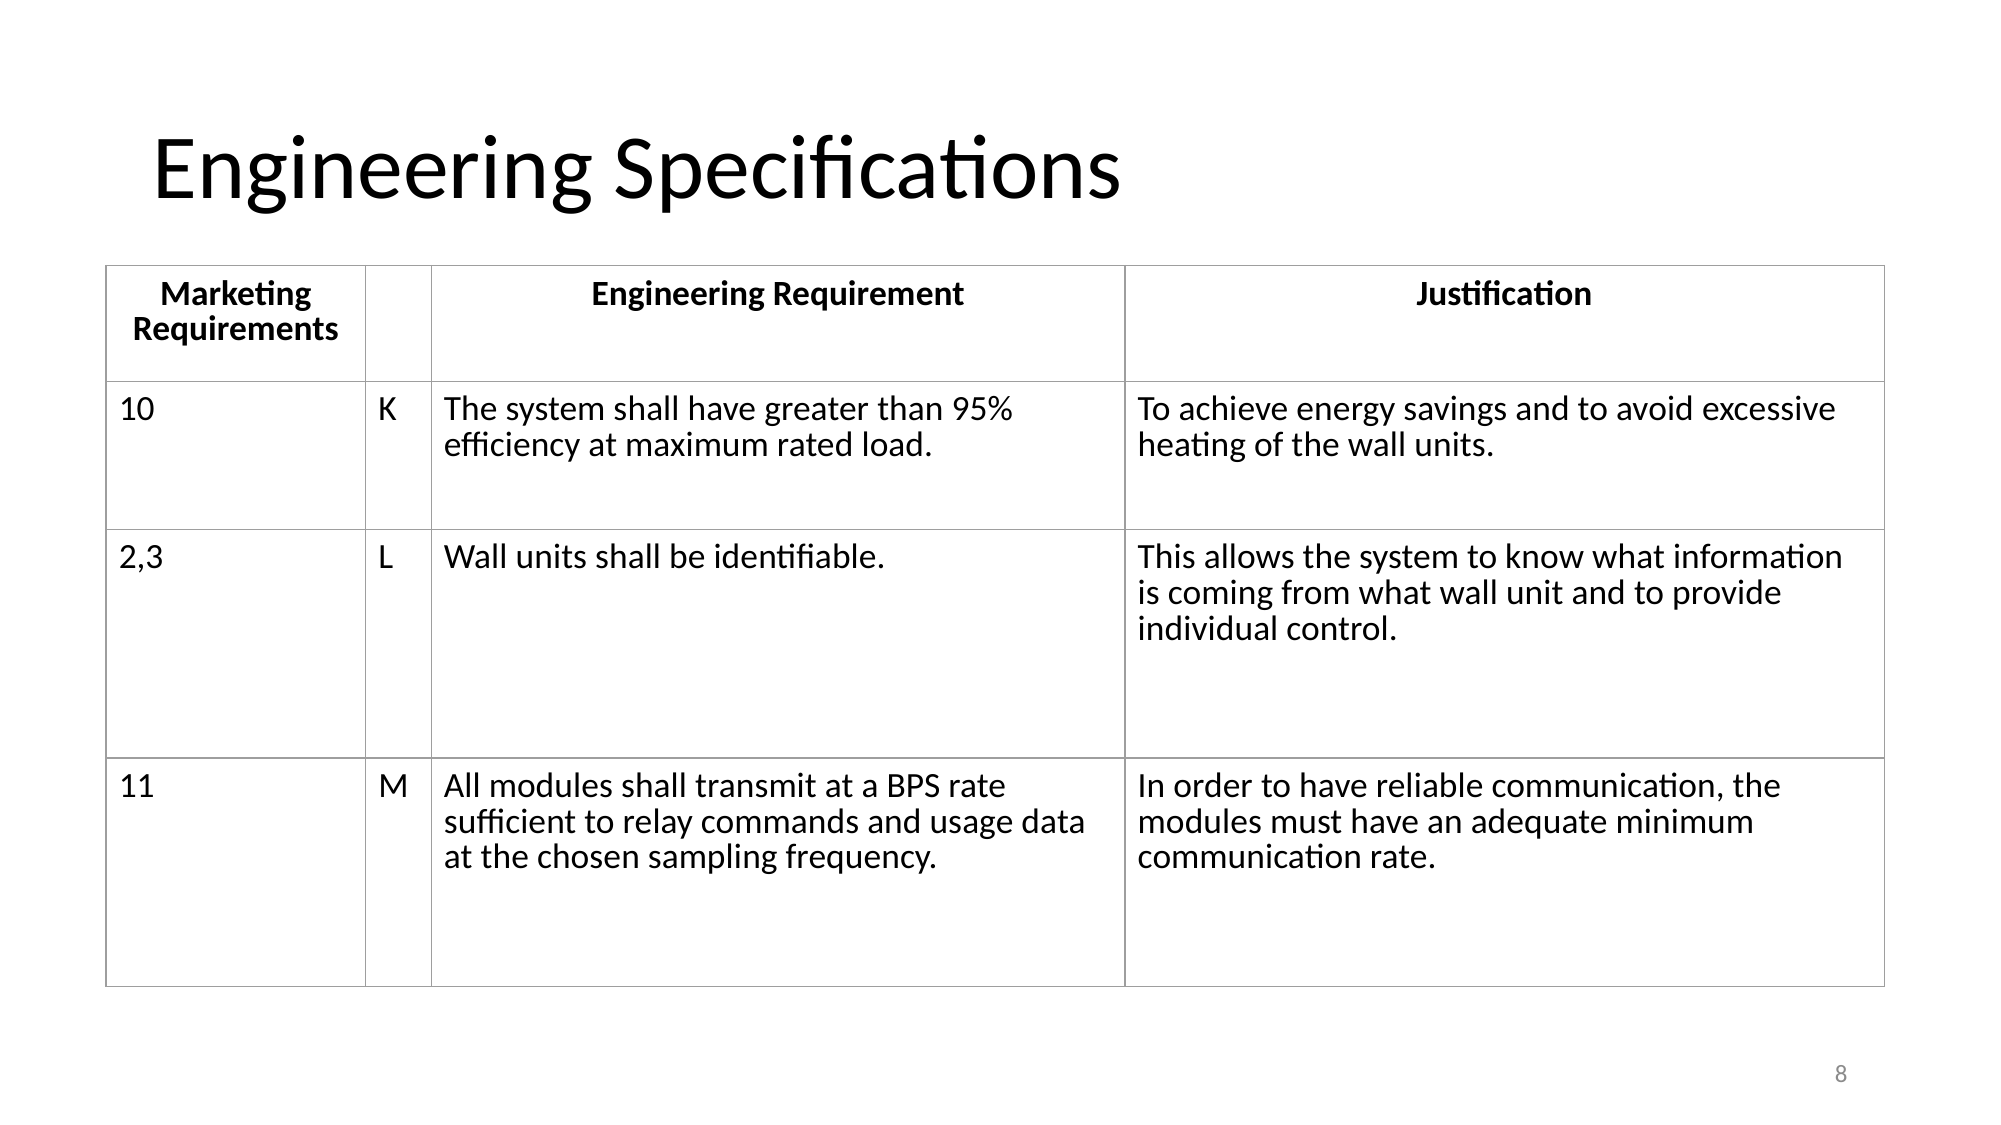

# Engineering Specifications
| Marketing Requirements |  | Engineering Requirement | Justification |
| --- | --- | --- | --- |
| 10 | K | The system shall have greater than 95% efficiency at maximum rated load. | To achieve energy savings and to avoid excessive heating of the wall units. |
| 2,3 | L | Wall units shall be identifiable. | This allows the system to know what information is coming from what wall unit and to provide individual control. |
| 11 | M | All modules shall transmit at a BPS rate sufficient to relay commands and usage data at the chosen sampling frequency. | In order to have reliable communication, the modules must have an adequate minimum communication rate. |

8